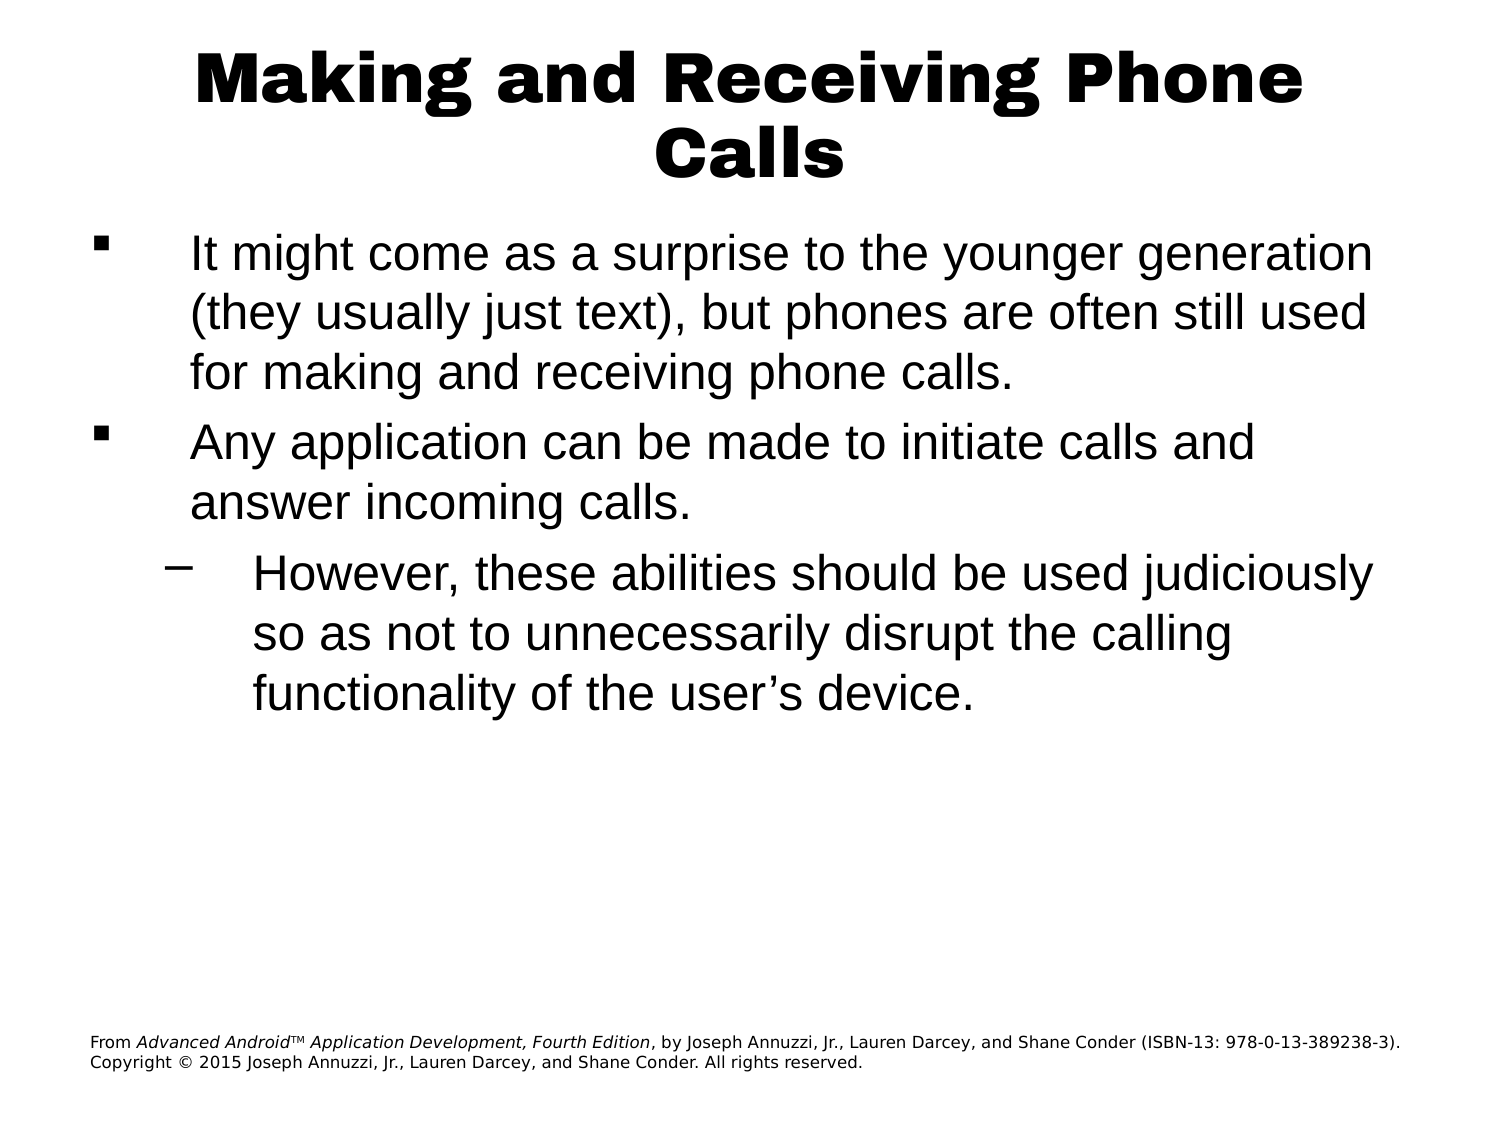

# Making and Receiving Phone Calls
It might come as a surprise to the younger generation (they usually just text), but phones are often still used for making and receiving phone calls.
Any application can be made to initiate calls and answer incoming calls.
However, these abilities should be used judiciously so as not to unnecessarily disrupt the calling functionality of the user’s device.
From Advanced AndroidTM Application Development, Fourth Edition, by Joseph Annuzzi, Jr., Lauren Darcey, and Shane Conder (ISBN-13: 978-0-13-389238-3). Copyright © 2015 Joseph Annuzzi, Jr., Lauren Darcey, and Shane Conder. All rights reserved.